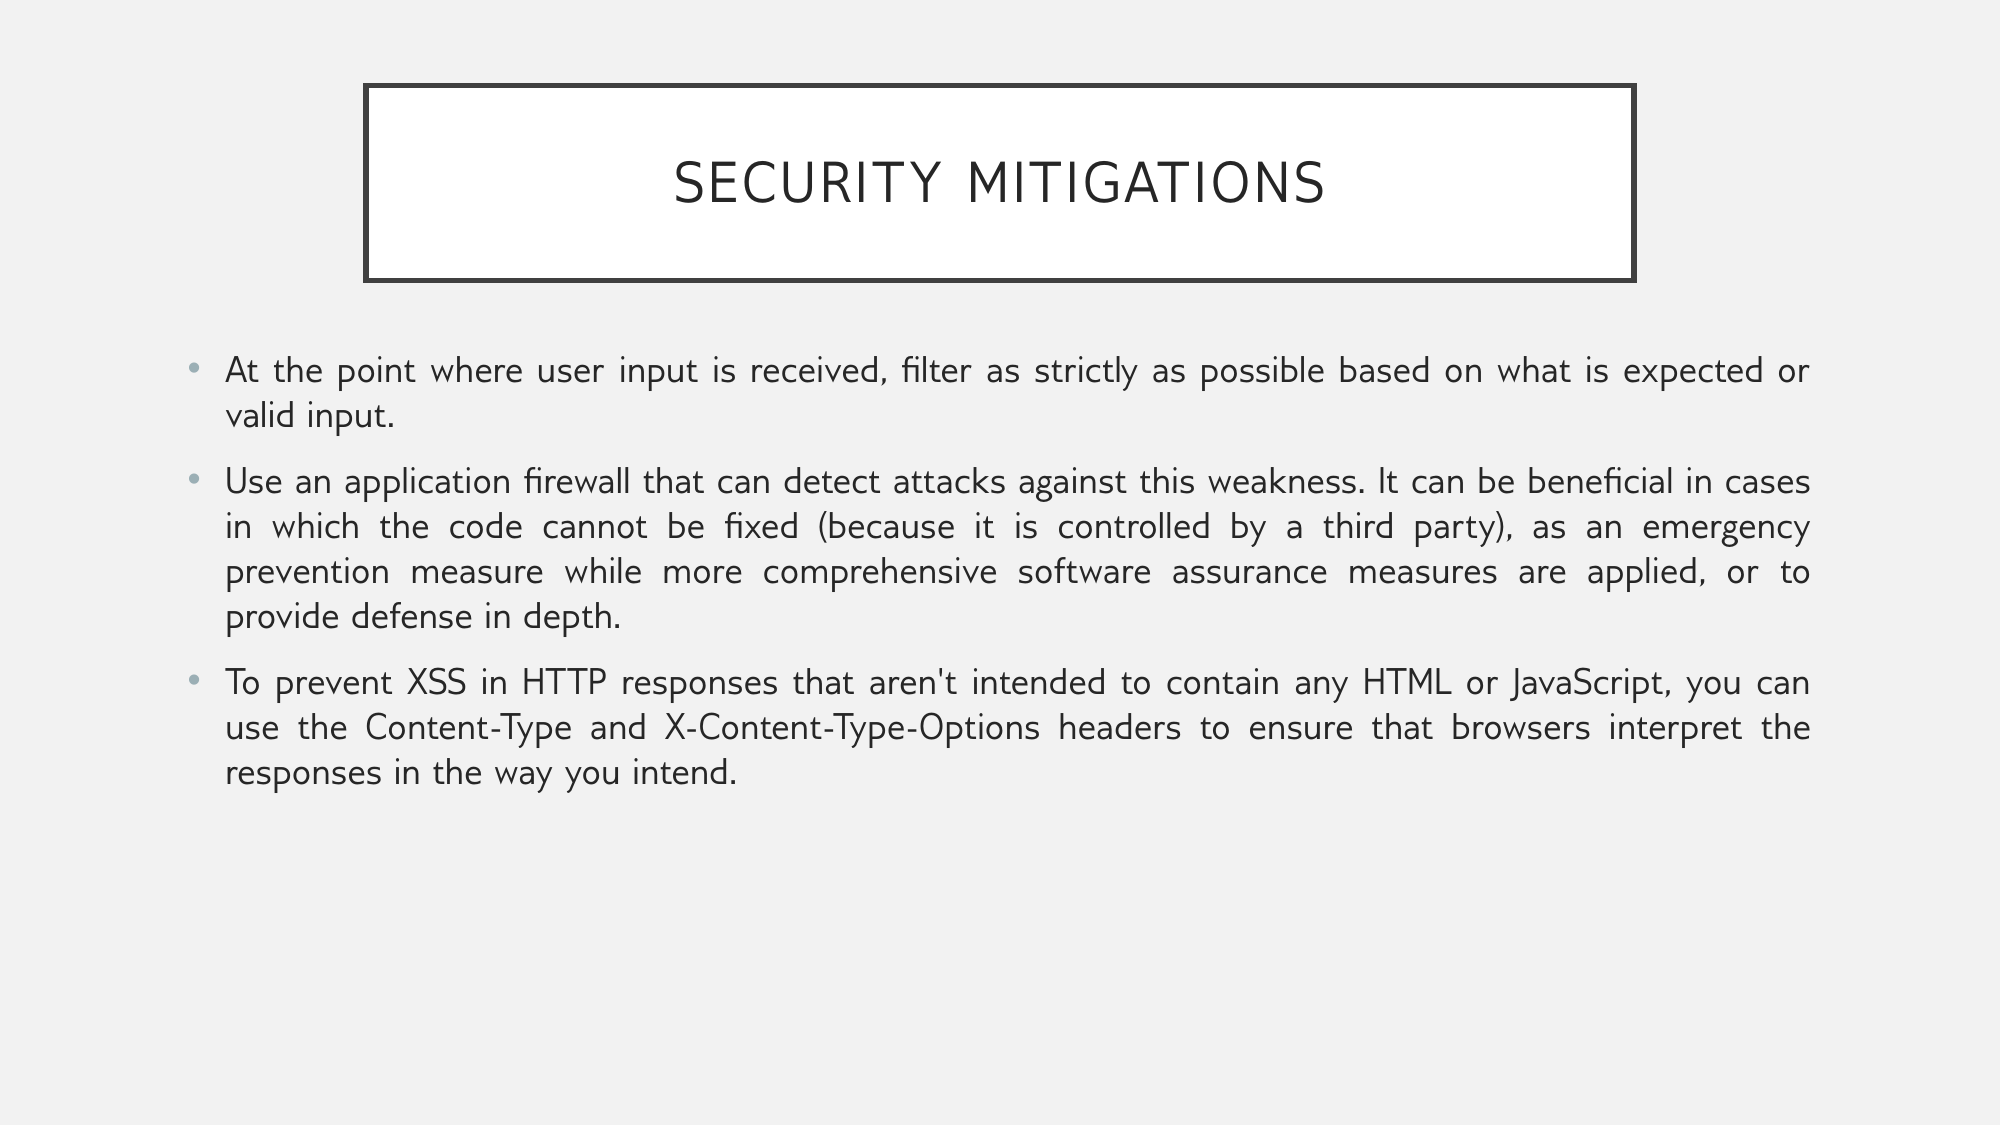

# Security Mitigations
At the point where user input is received, filter as strictly as possible based on what is expected or valid input.
Use an application firewall that can detect attacks against this weakness. It can be beneficial in cases in which the code cannot be fixed (because it is controlled by a third party), as an emergency prevention measure while more comprehensive software assurance measures are applied, or to provide defense in depth.
To prevent XSS in HTTP responses that aren't intended to contain any HTML or JavaScript, you can use the Content-Type and X-Content-Type-Options headers to ensure that browsers interpret the responses in the way you intend.